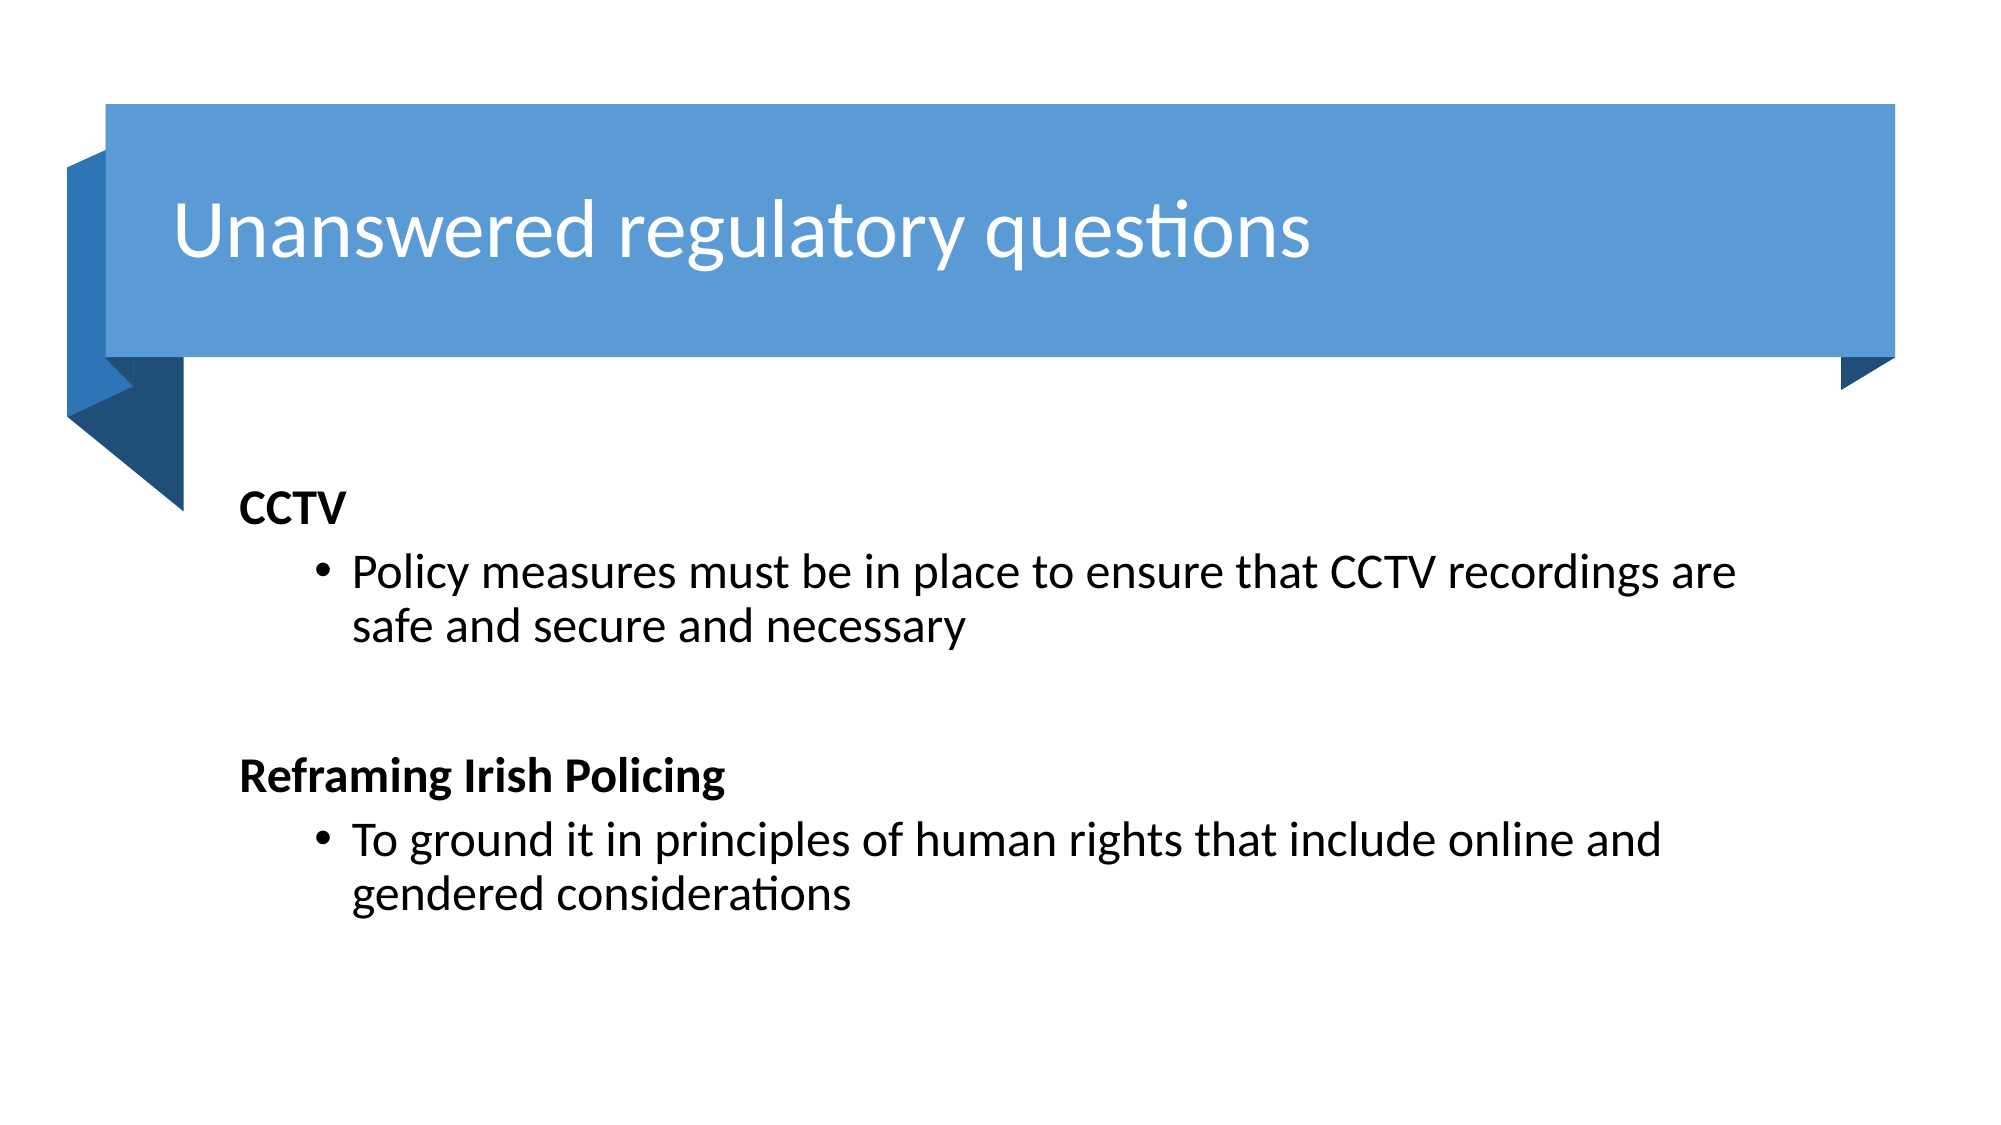

# Unanswered regulatory questions

CCTV
Policy measures must be in place to ensure that CCTV recordings are safe and secure and necessary

Reframing Irish Policing
To ground it in principles of human rights that include online and gendered considerations